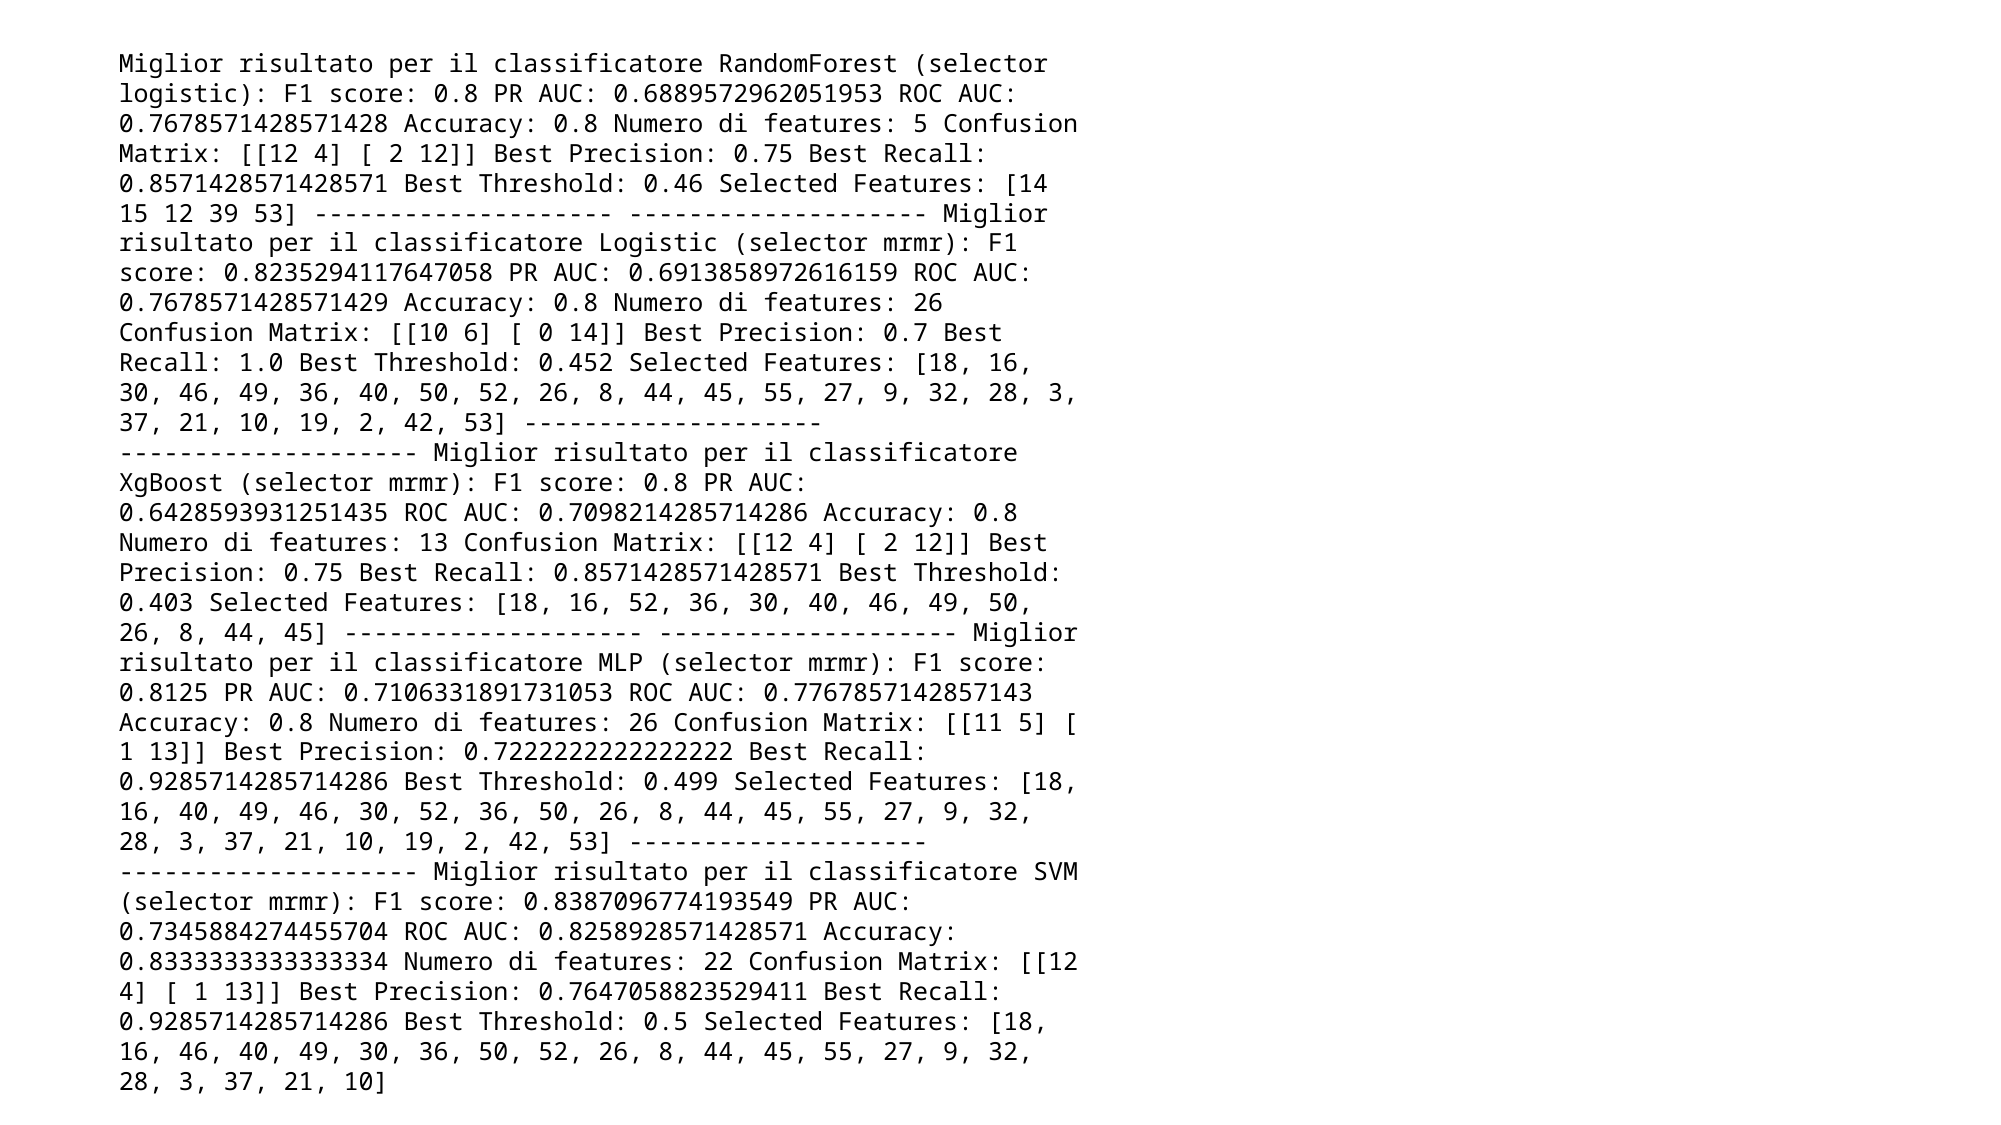

Miglior risultato per il classificatore RandomForest (selector logistic): F1 score: 0.8 PR AUC: 0.6889572962051953 ROC AUC: 0.7678571428571428 Accuracy: 0.8 Numero di features: 5 Confusion Matrix: [[12 4] [ 2 12]] Best Precision: 0.75 Best Recall: 0.8571428571428571 Best Threshold: 0.46 Selected Features: [14 15 12 39 53] -------------------- -------------------- Miglior risultato per il classificatore Logistic (selector mrmr): F1 score: 0.8235294117647058 PR AUC: 0.6913858972616159 ROC AUC: 0.7678571428571429 Accuracy: 0.8 Numero di features: 26 Confusion Matrix: [[10 6] [ 0 14]] Best Precision: 0.7 Best Recall: 1.0 Best Threshold: 0.452 Selected Features: [18, 16, 30, 46, 49, 36, 40, 50, 52, 26, 8, 44, 45, 55, 27, 9, 32, 28, 3, 37, 21, 10, 19, 2, 42, 53] -------------------- -------------------- Miglior risultato per il classificatore XgBoost (selector mrmr): F1 score: 0.8 PR AUC: 0.6428593931251435 ROC AUC: 0.7098214285714286 Accuracy: 0.8 Numero di features: 13 Confusion Matrix: [[12 4] [ 2 12]] Best Precision: 0.75 Best Recall: 0.8571428571428571 Best Threshold: 0.403 Selected Features: [18, 16, 52, 36, 30, 40, 46, 49, 50, 26, 8, 44, 45] -------------------- -------------------- Miglior risultato per il classificatore MLP (selector mrmr): F1 score: 0.8125 PR AUC: 0.7106331891731053 ROC AUC: 0.7767857142857143 Accuracy: 0.8 Numero di features: 26 Confusion Matrix: [[11 5] [ 1 13]] Best Precision: 0.7222222222222222 Best Recall: 0.9285714285714286 Best Threshold: 0.499 Selected Features: [18, 16, 40, 49, 46, 30, 52, 36, 50, 26, 8, 44, 45, 55, 27, 9, 32, 28, 3, 37, 21, 10, 19, 2, 42, 53] -------------------- -------------------- Miglior risultato per il classificatore SVM (selector mrmr): F1 score: 0.8387096774193549 PR AUC: 0.7345884274455704 ROC AUC: 0.8258928571428571 Accuracy: 0.8333333333333334 Numero di features: 22 Confusion Matrix: [[12 4] [ 1 13]] Best Precision: 0.7647058823529411 Best Recall: 0.9285714285714286 Best Threshold: 0.5 Selected Features: [18, 16, 46, 40, 49, 30, 36, 50, 52, 26, 8, 44, 45, 55, 27, 9, 32, 28, 3, 37, 21, 10]